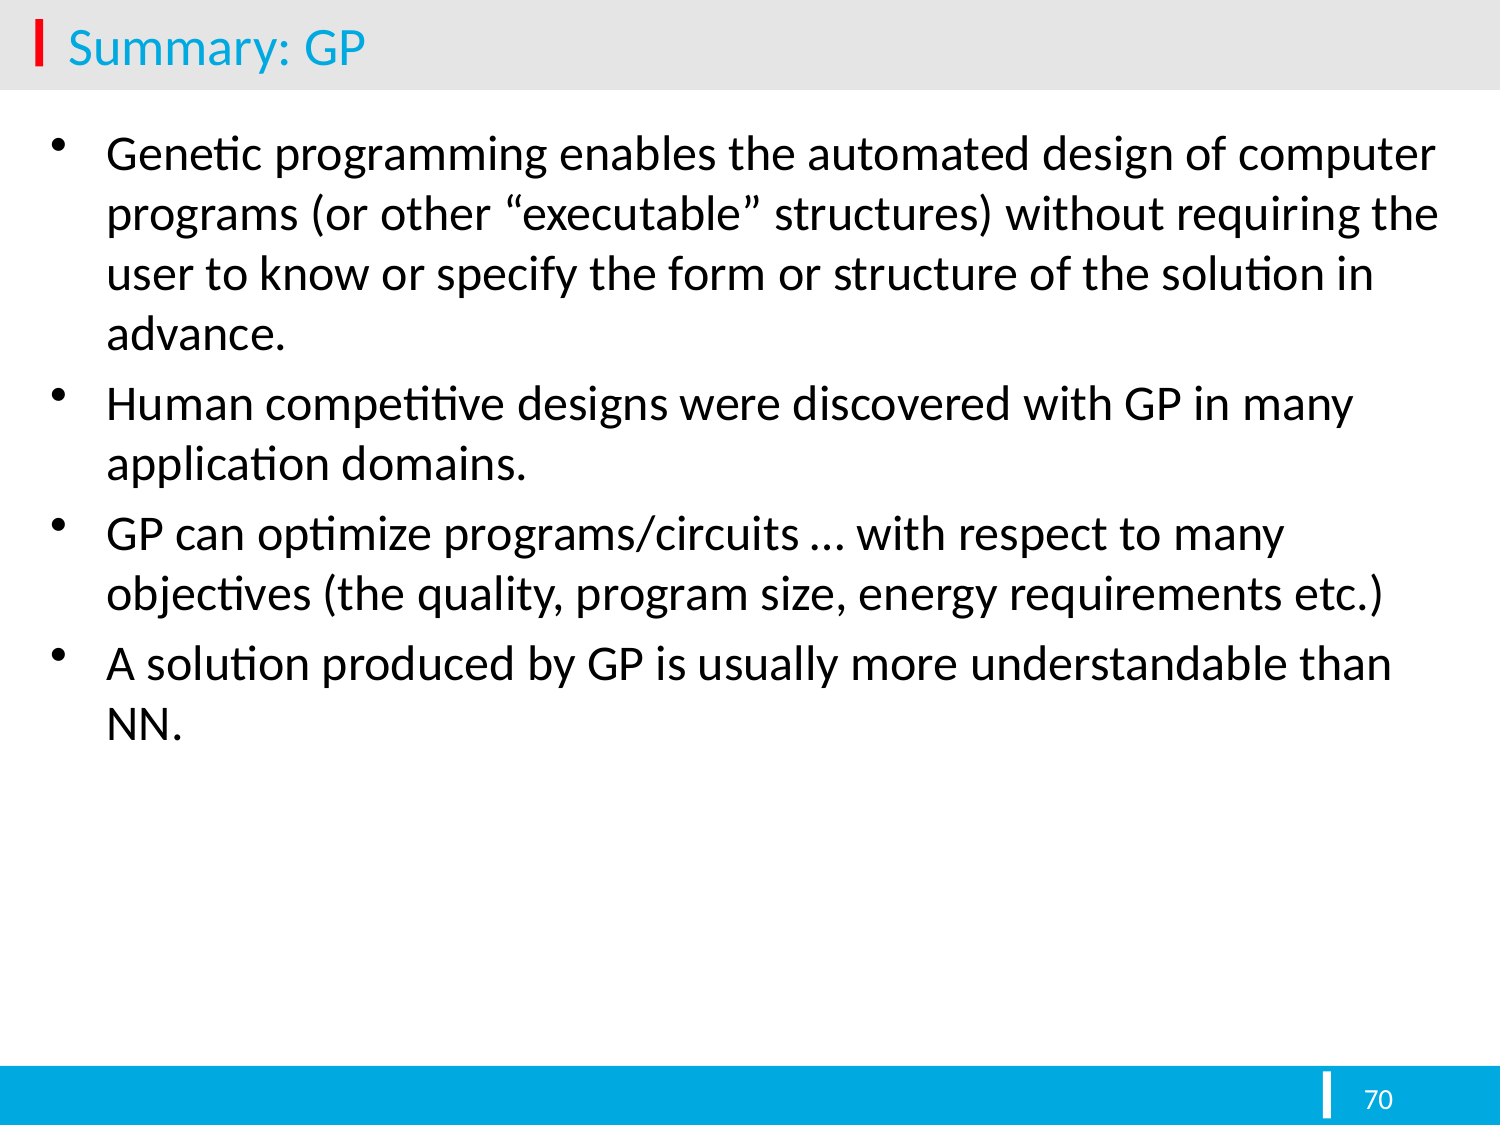

# Summary: GP
Genetic programming enables the automated design of computer programs (or other “executable” structures) without requiring the user to know or specify the form or structure of the solution in advance.
Human competitive designs were discovered with GP in many application domains.
GP can optimize programs/circuits … with respect to many objectives (the quality, program size, energy requirements etc.)
A solution produced by GP is usually more understandable than NN.

70